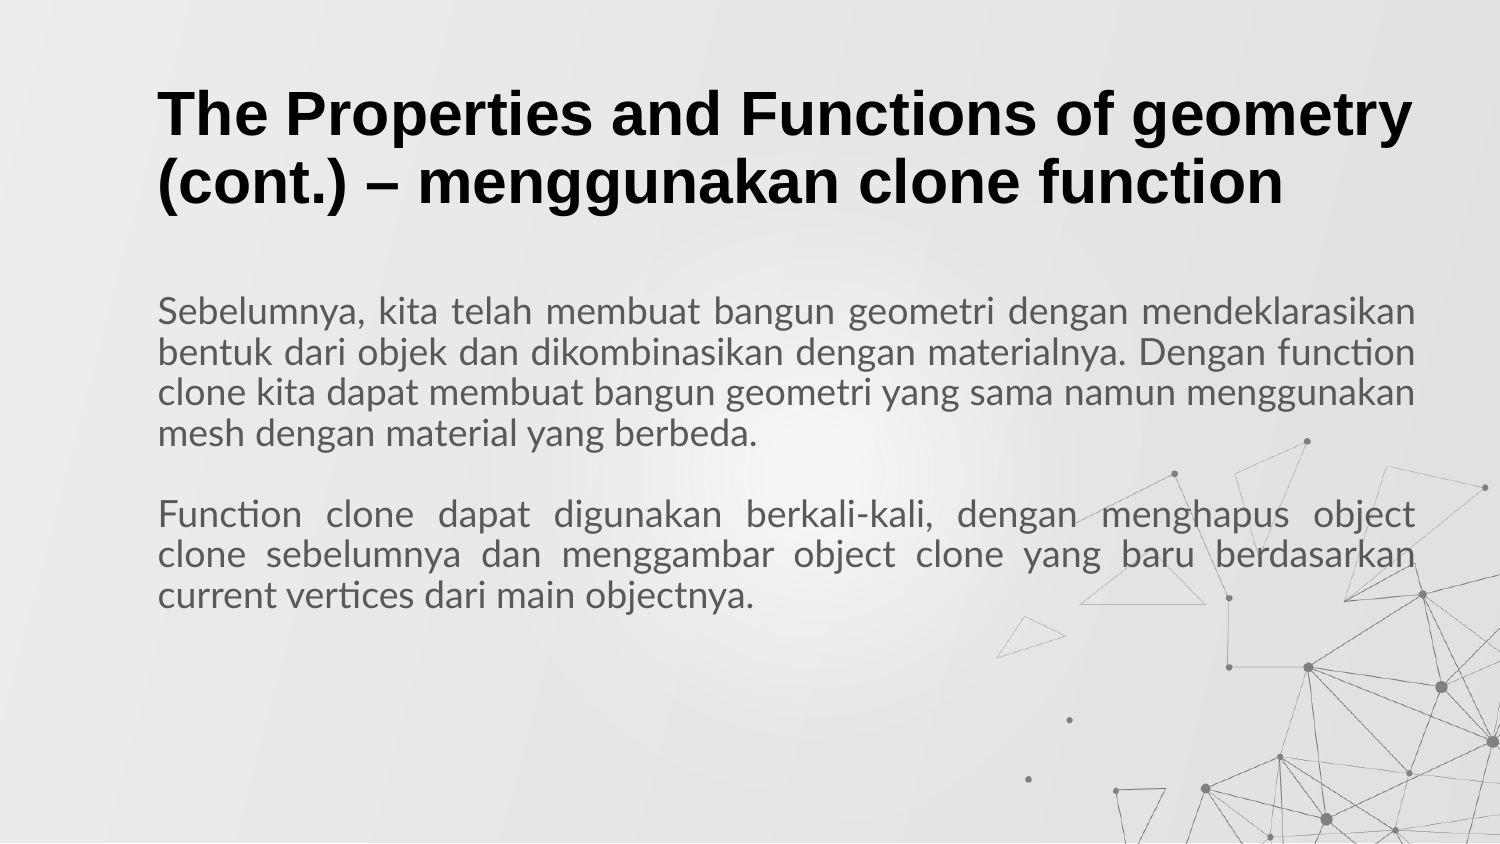

# The Properties and Functions of geometry (cont.) – menggunakan clone function

Sebelumnya, kita telah membuat bangun geometri dengan mendeklarasikan bentuk dari objek dan dikombinasikan dengan materialnya. Dengan function clone kita dapat membuat bangun geometri yang sama namun menggunakan mesh dengan material yang berbeda.

Function clone dapat digunakan berkali-kali, dengan menghapus object clone sebelumnya dan menggambar object clone yang baru berdasarkan current vertices dari main objectnya.